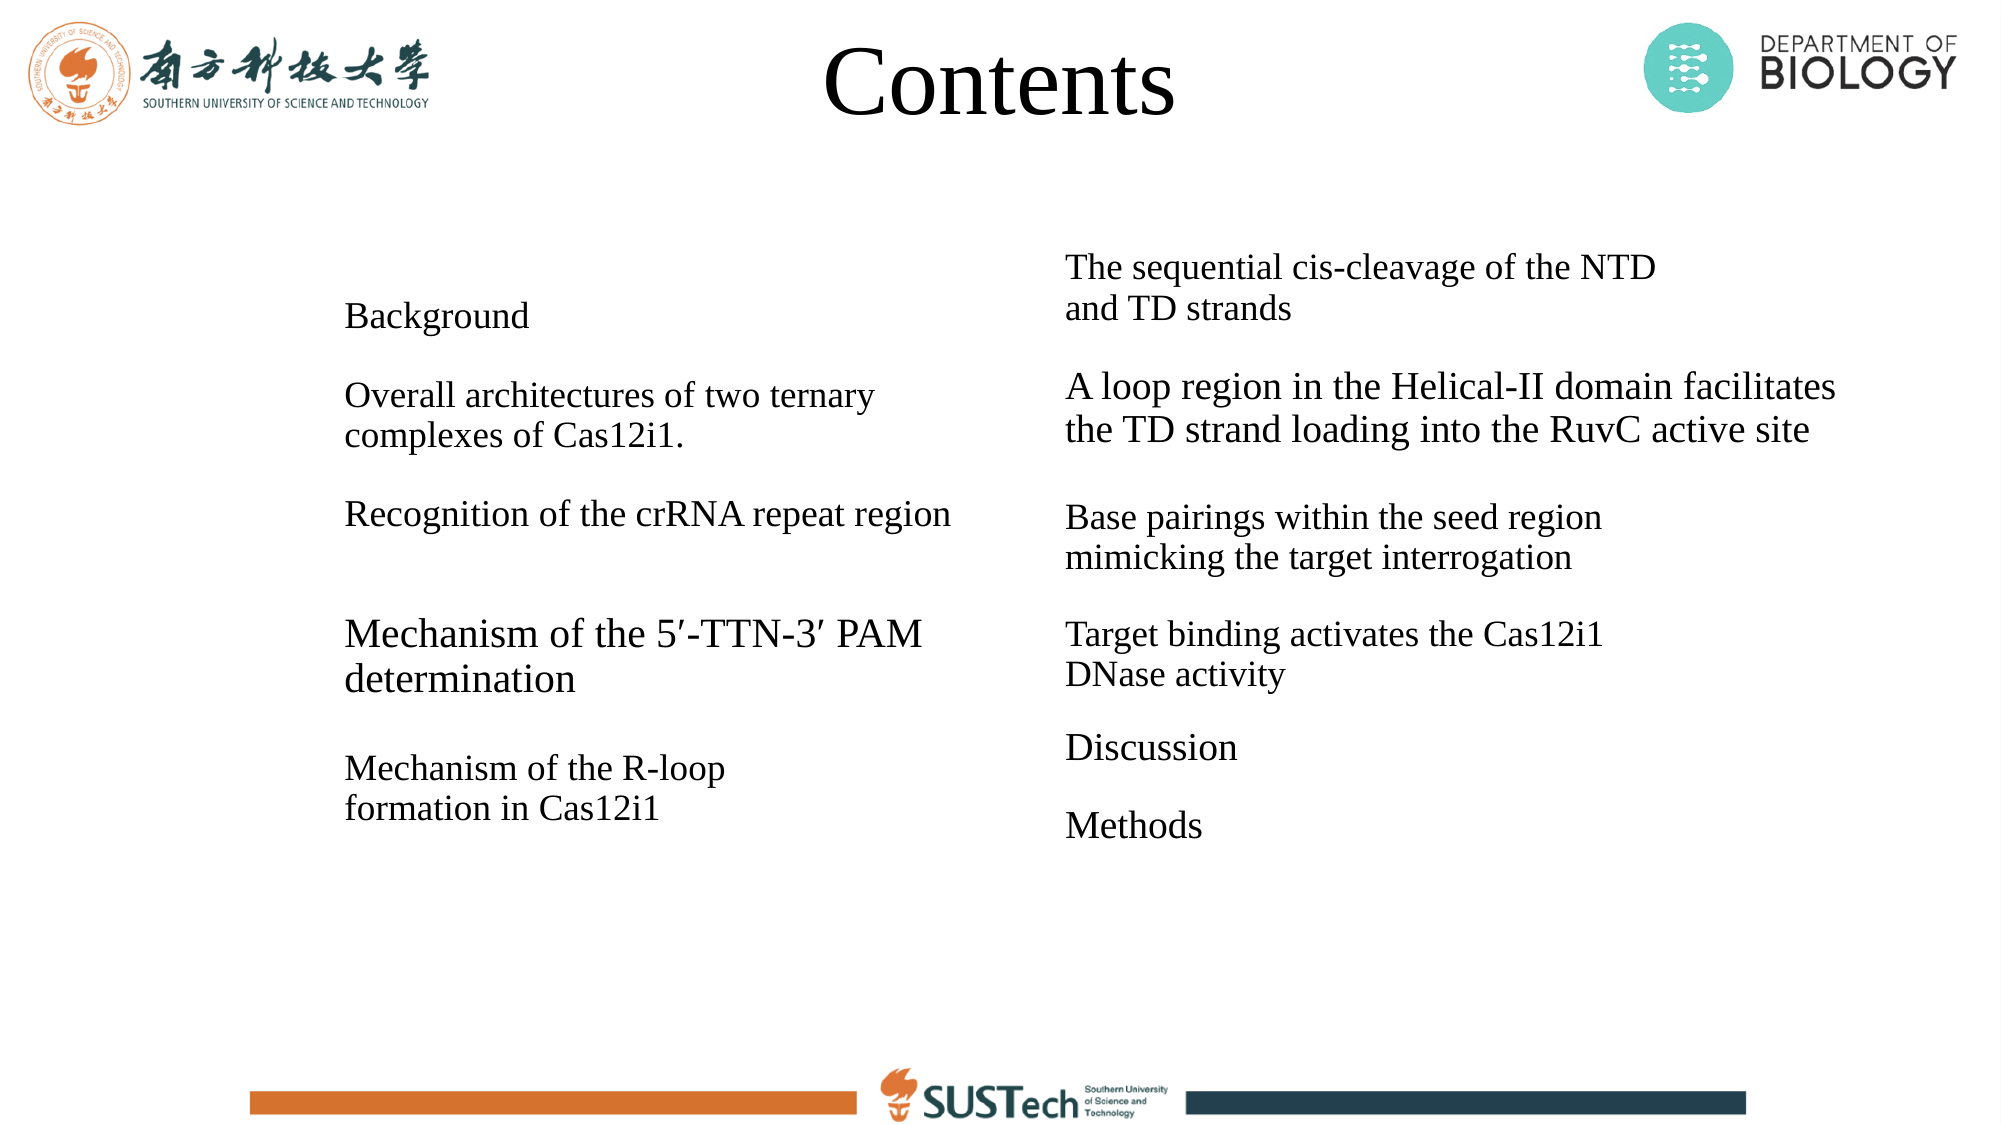

# Contents
The sequential cis-cleavage of the NTD and TD strands
Background
A loop region in the Helical-II domain facilitates the TD strand loading into the RuvC active site
Overall architectures of two ternary complexes of Cas12i1.
Recognition of the crRNA repeat region
Base pairings within the seed region mimicking the target interrogation
Mechanism of the 5′-TTN-3′ PAM determination
Target binding activates the Cas12i1 DNase activity
Discussion
Mechanism of the R-loop formation in Cas12i1
Methods